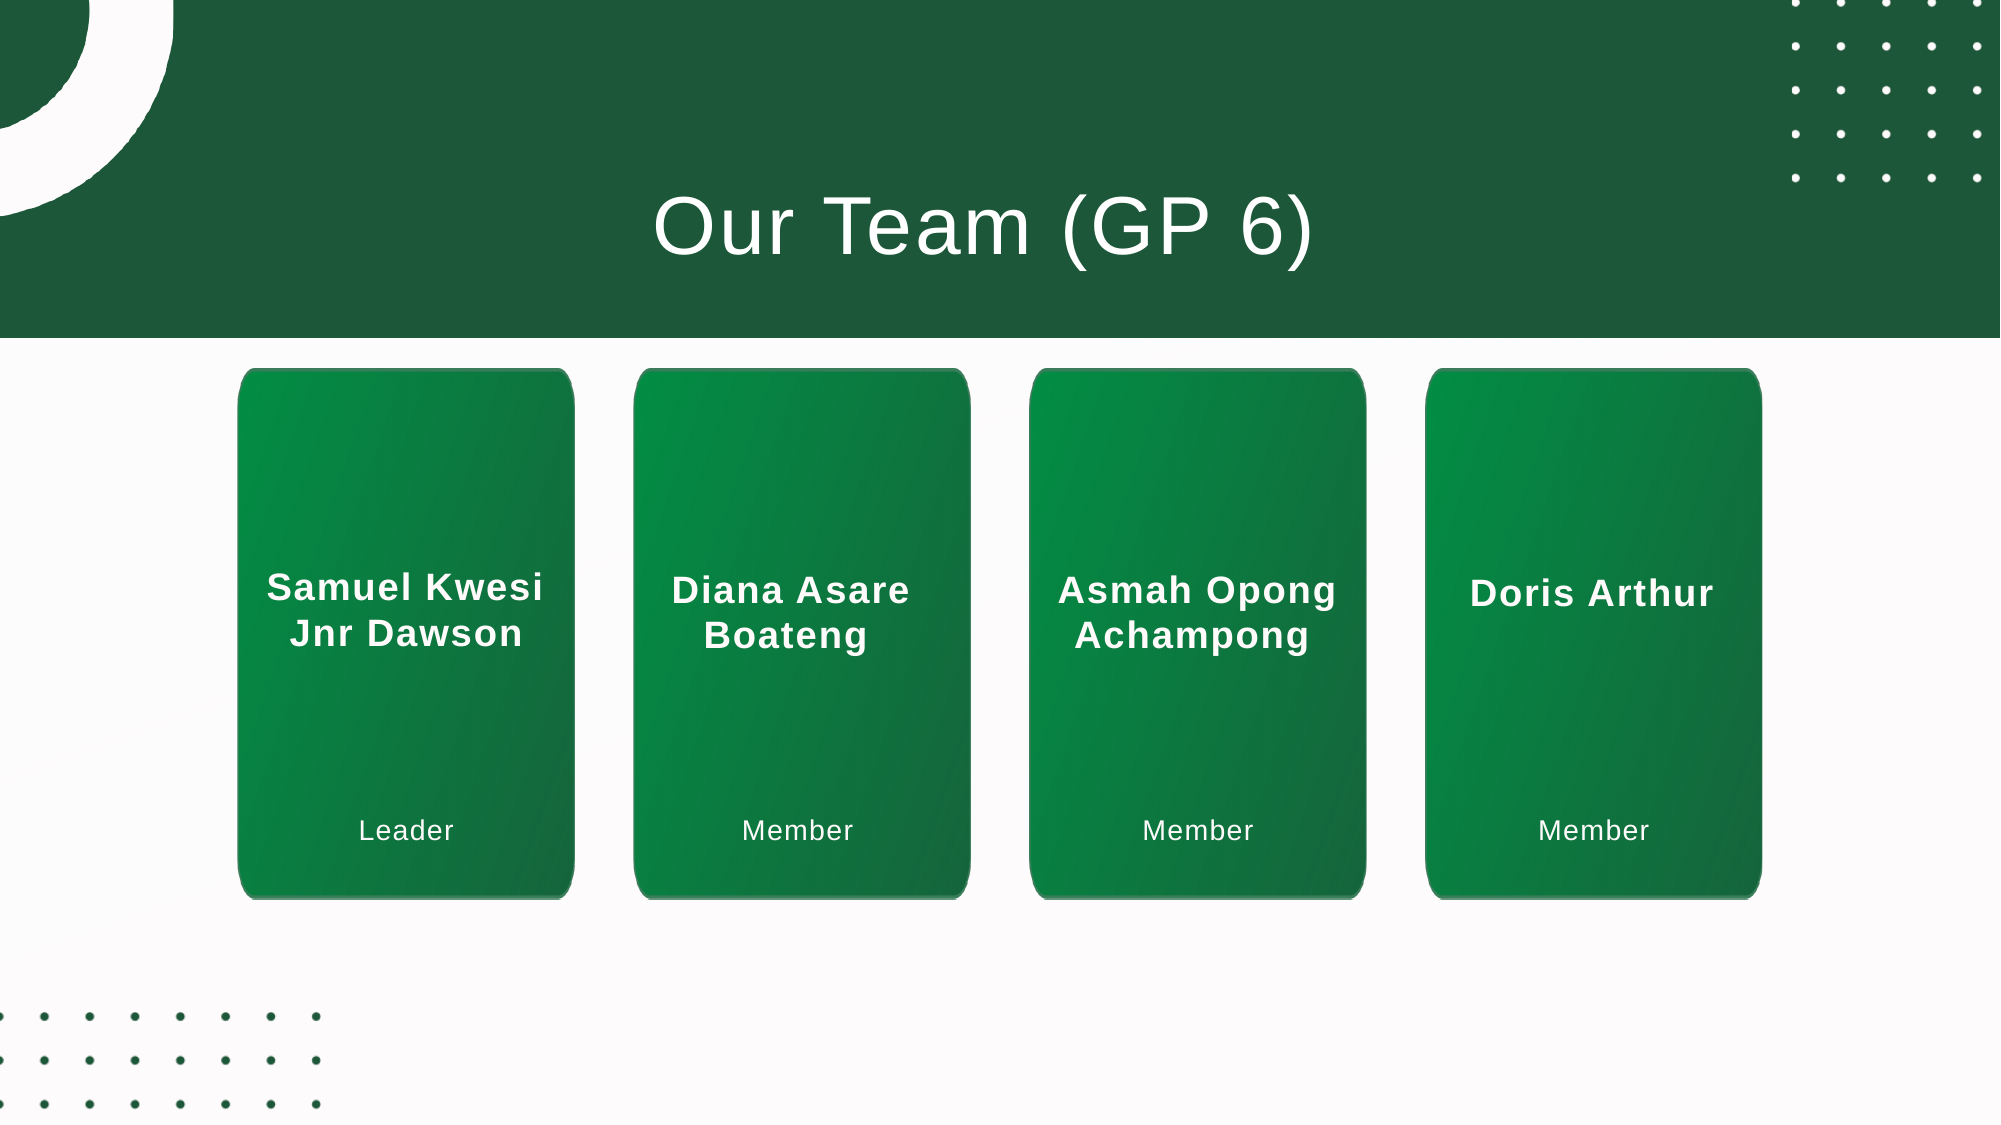

Our Team (GP 6)

Samuel Kwesi Jnr Dawson
Diana Asare Boateng
Asmah Opong Achampong
Doris Arthur
Leader
Member
Member
Member